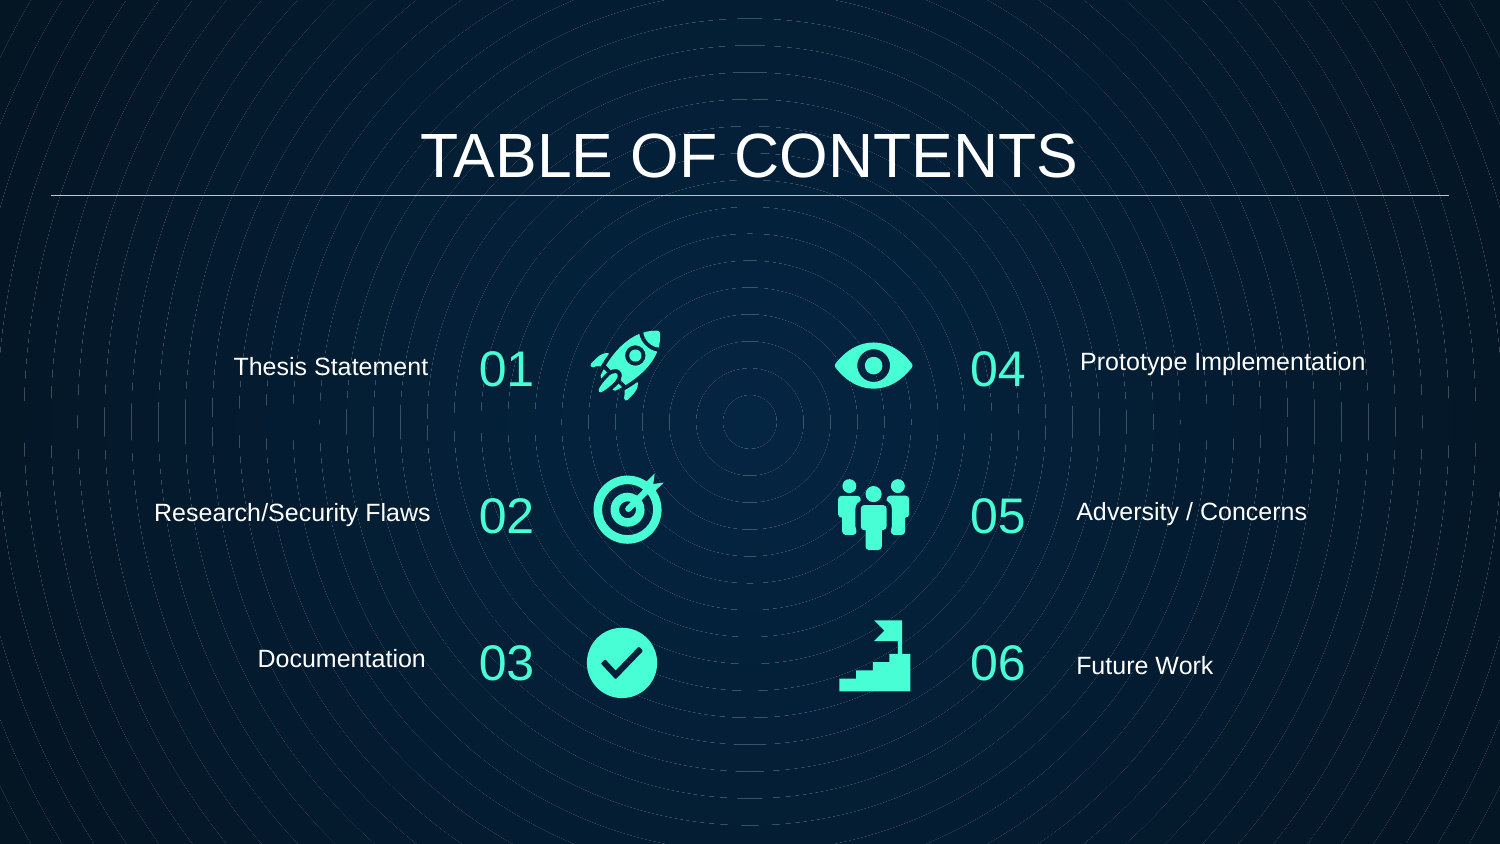

# TABLE OF CONTENTS
01
04

Prototype Implementation
Thesis Statement
02
05

Adversity / Concerns
Research/Security Flaws
03
06

Documentation
Future Work